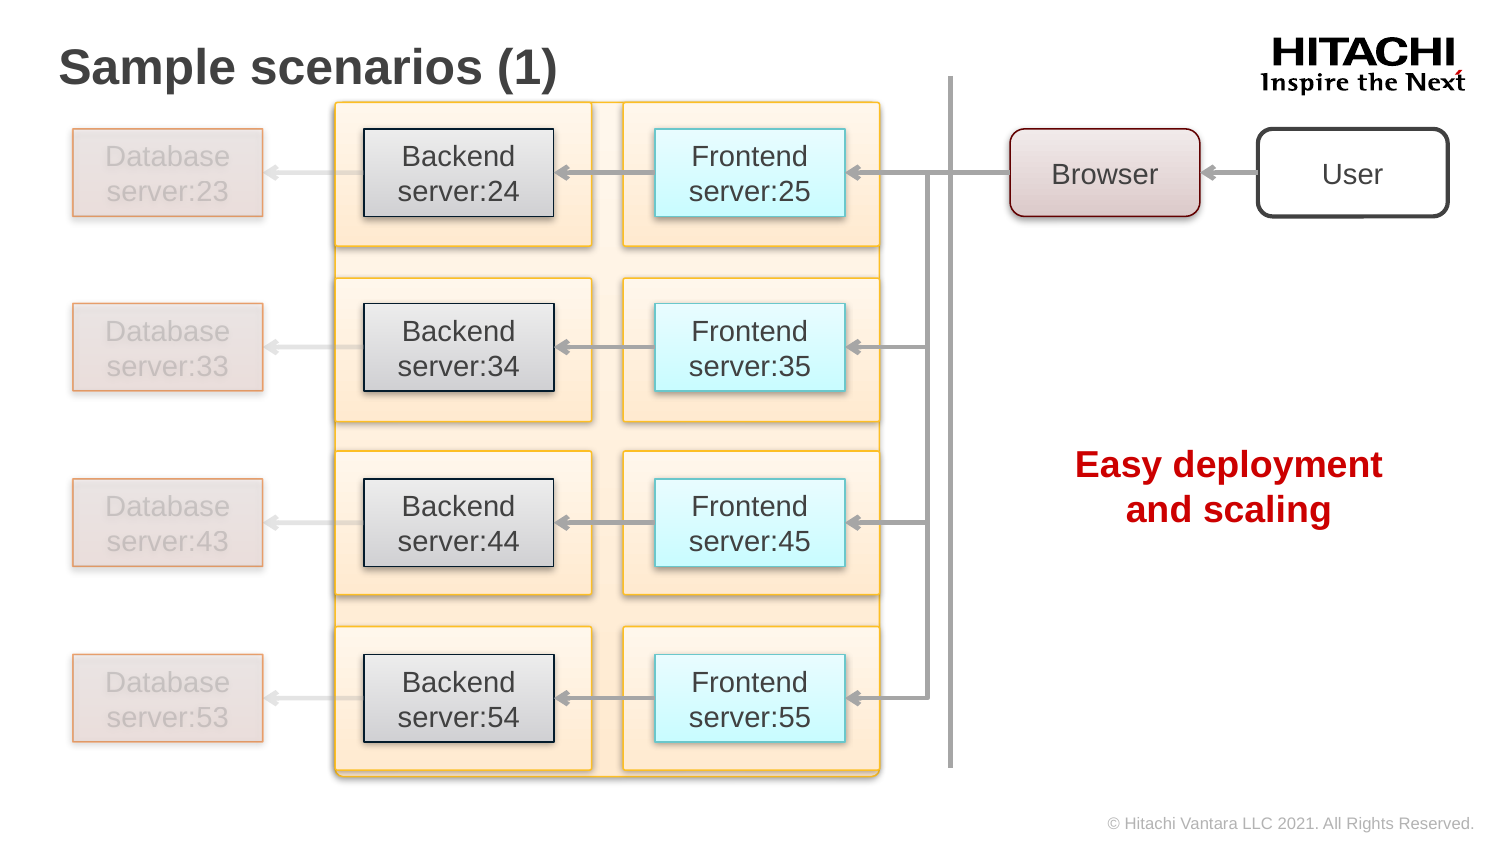

# Sample scenarios (1)

Database server:23
Backend server:24
Frontend server:25
Browser
User

Database server:33
Backend server:34
Frontend server:35
Easy deployment and scaling

Database server:43
Backend server:44
Frontend server:45

Database server:53
Backend server:54
Frontend server:55